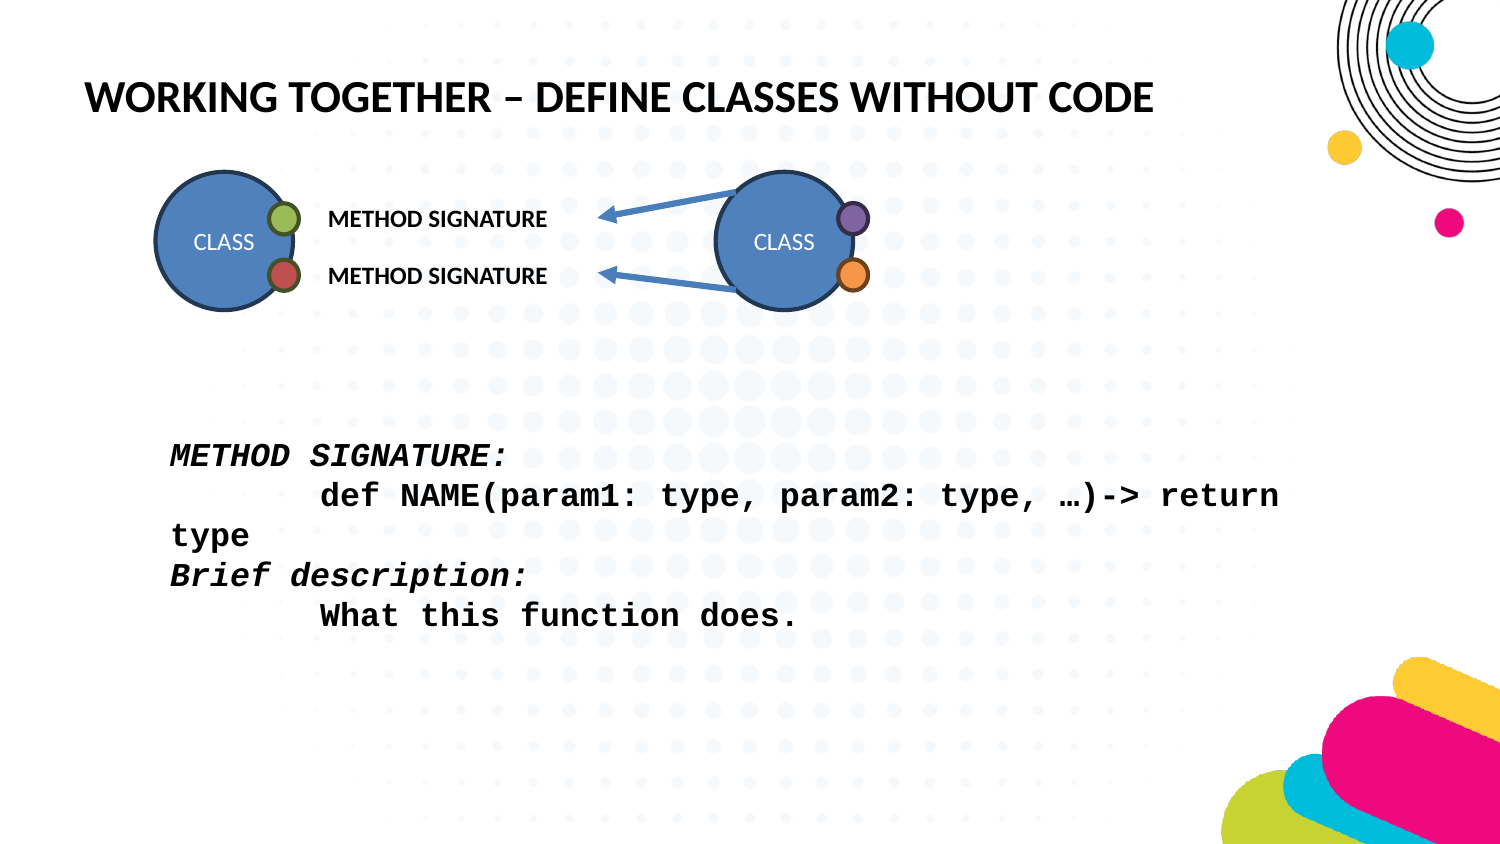

WORKING TOGETHER – DEFINE CLASSES WITHOUT CODE
CLASS
CLASS
METHOD SIGNATURE

METHOD SIGNATURE

METHOD SIGNATURE:
	def NAME(param1: type, param2: type, …)-> return type
Brief description:
	What this function does.